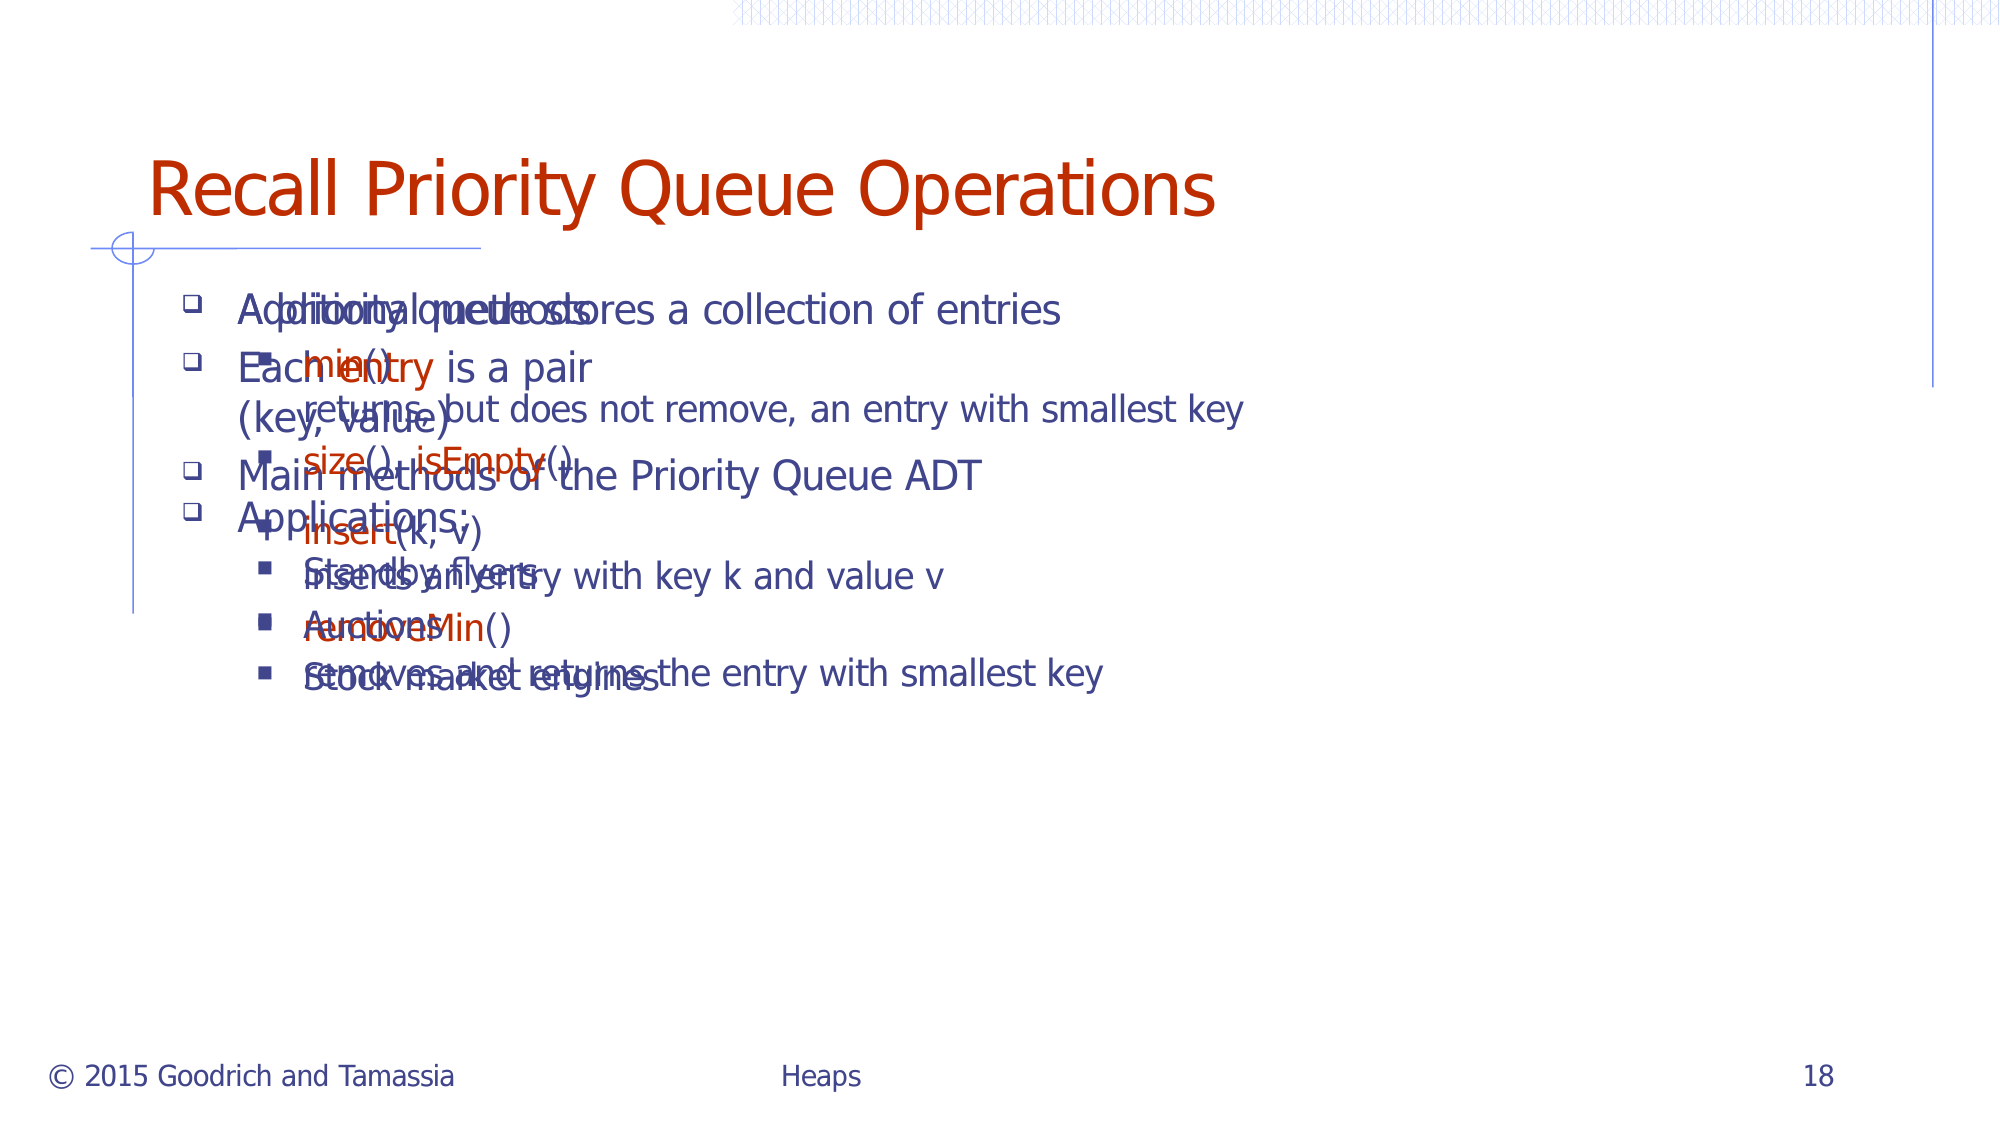

# Recall Priority Queue Operations
A priority queue stores a collection of entries
Each entry is a pair
(key, value)
Main methods of the Priority Queue ADT
insert(k, v)
inserts an entry with key k and value v
removeMin()
removes and returns the entry with smallest key
Additional methods
min()
returns, but does not remove, an entry with smallest key
size(), isEmpty()
Applications:
Standby flyers
Auctions
Stock market engines
© 2015 Goodrich and Tamassia
Heaps
18